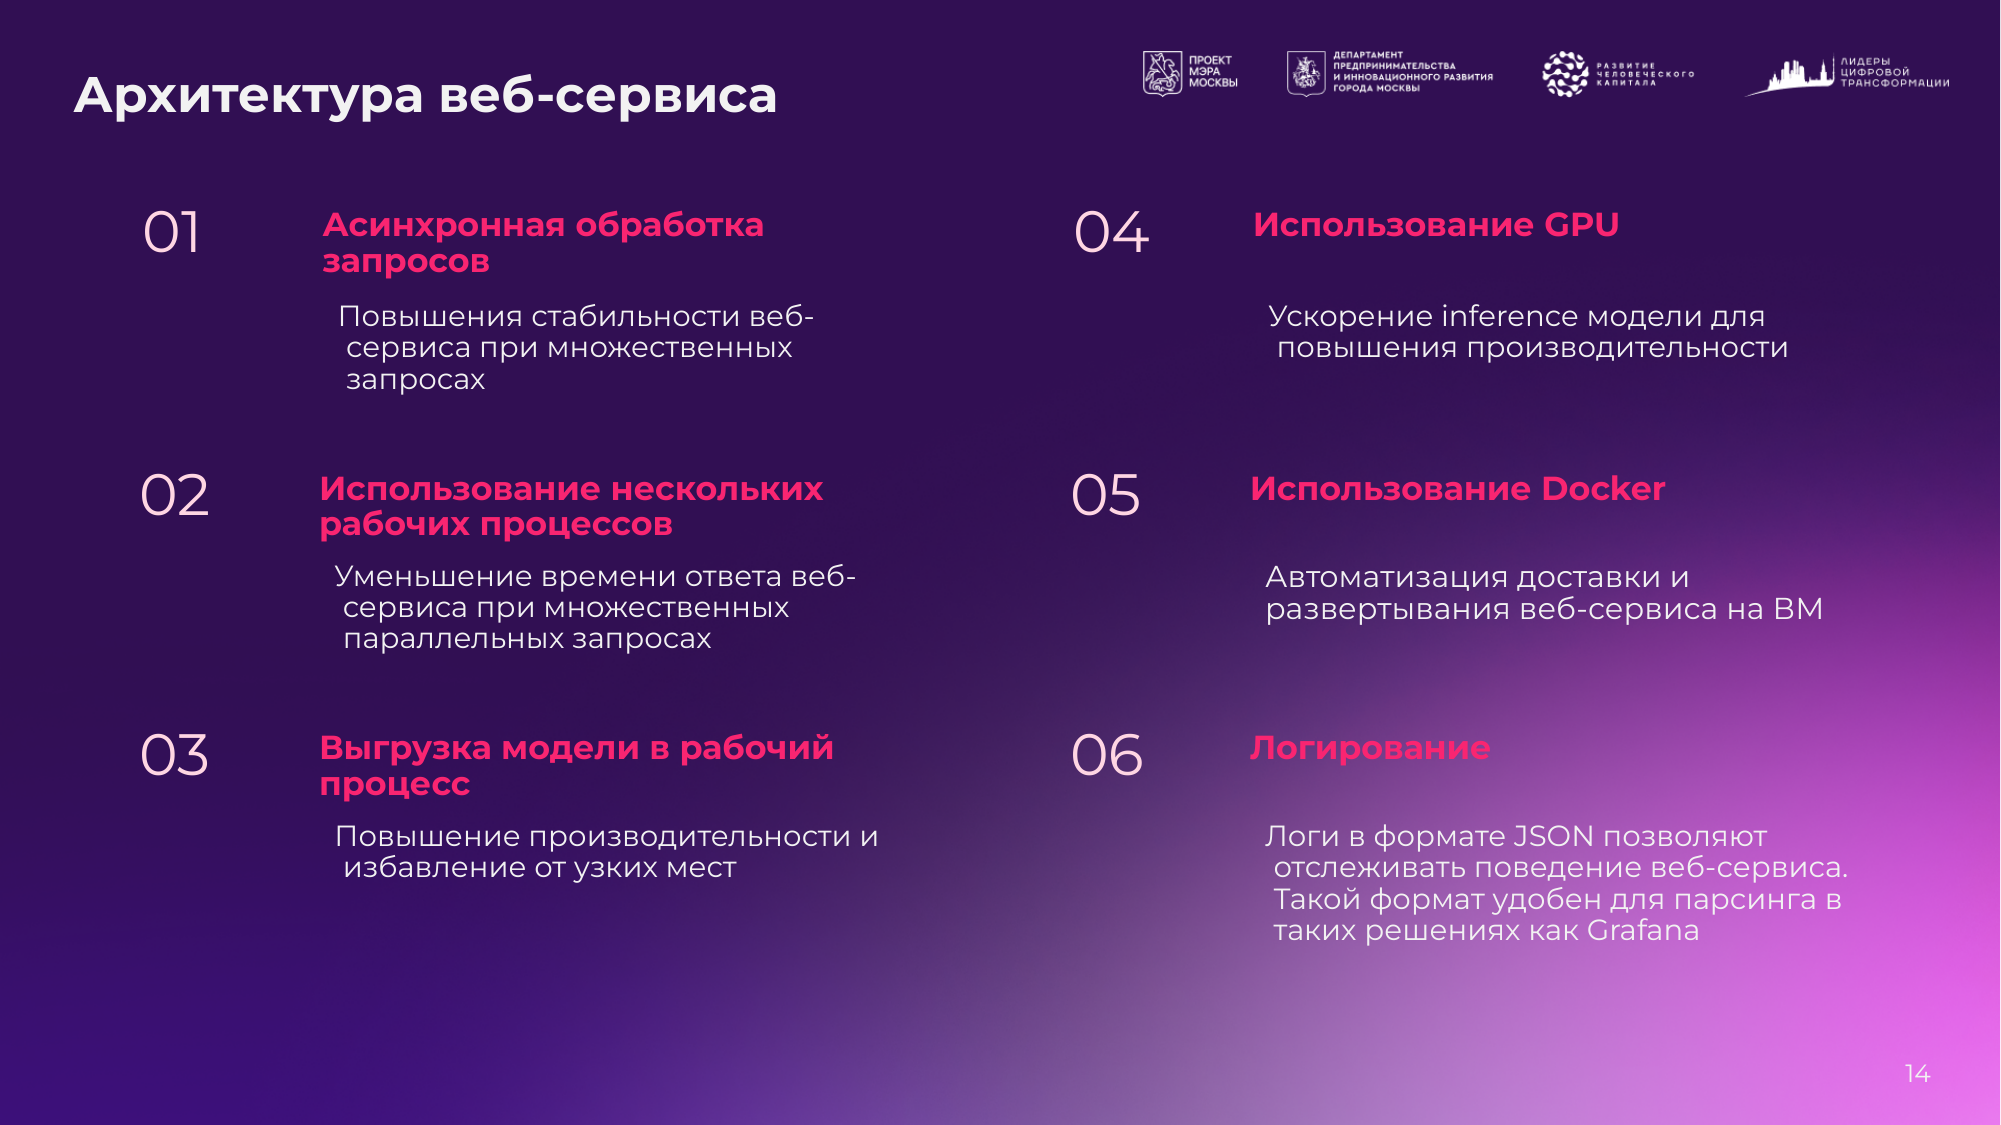

# Архитектура веб-сервиса
01
04
Использование GPU
Асинхронная обработка запросов
Ускорение inference модели для повышения производительности
Повышения стабильности веб-сервиса при множественных запросах

02
05
Использование Docker
Использование нескольких рабочих процессов
Уменьшение времени ответа веб-сервиса при множественных параллельных запросах
Автоматизация доставки и развертывания веб-сервиса на ВМ
03
06
Выгрузка модели в рабочий процесс
Логирование
Повышение производительности и избавление от узких мест
Логи в формате JSON позволяют отслеживать поведение веб-сервиса. Такой формат удобен для парсинга в таких решениях как Grafana
14